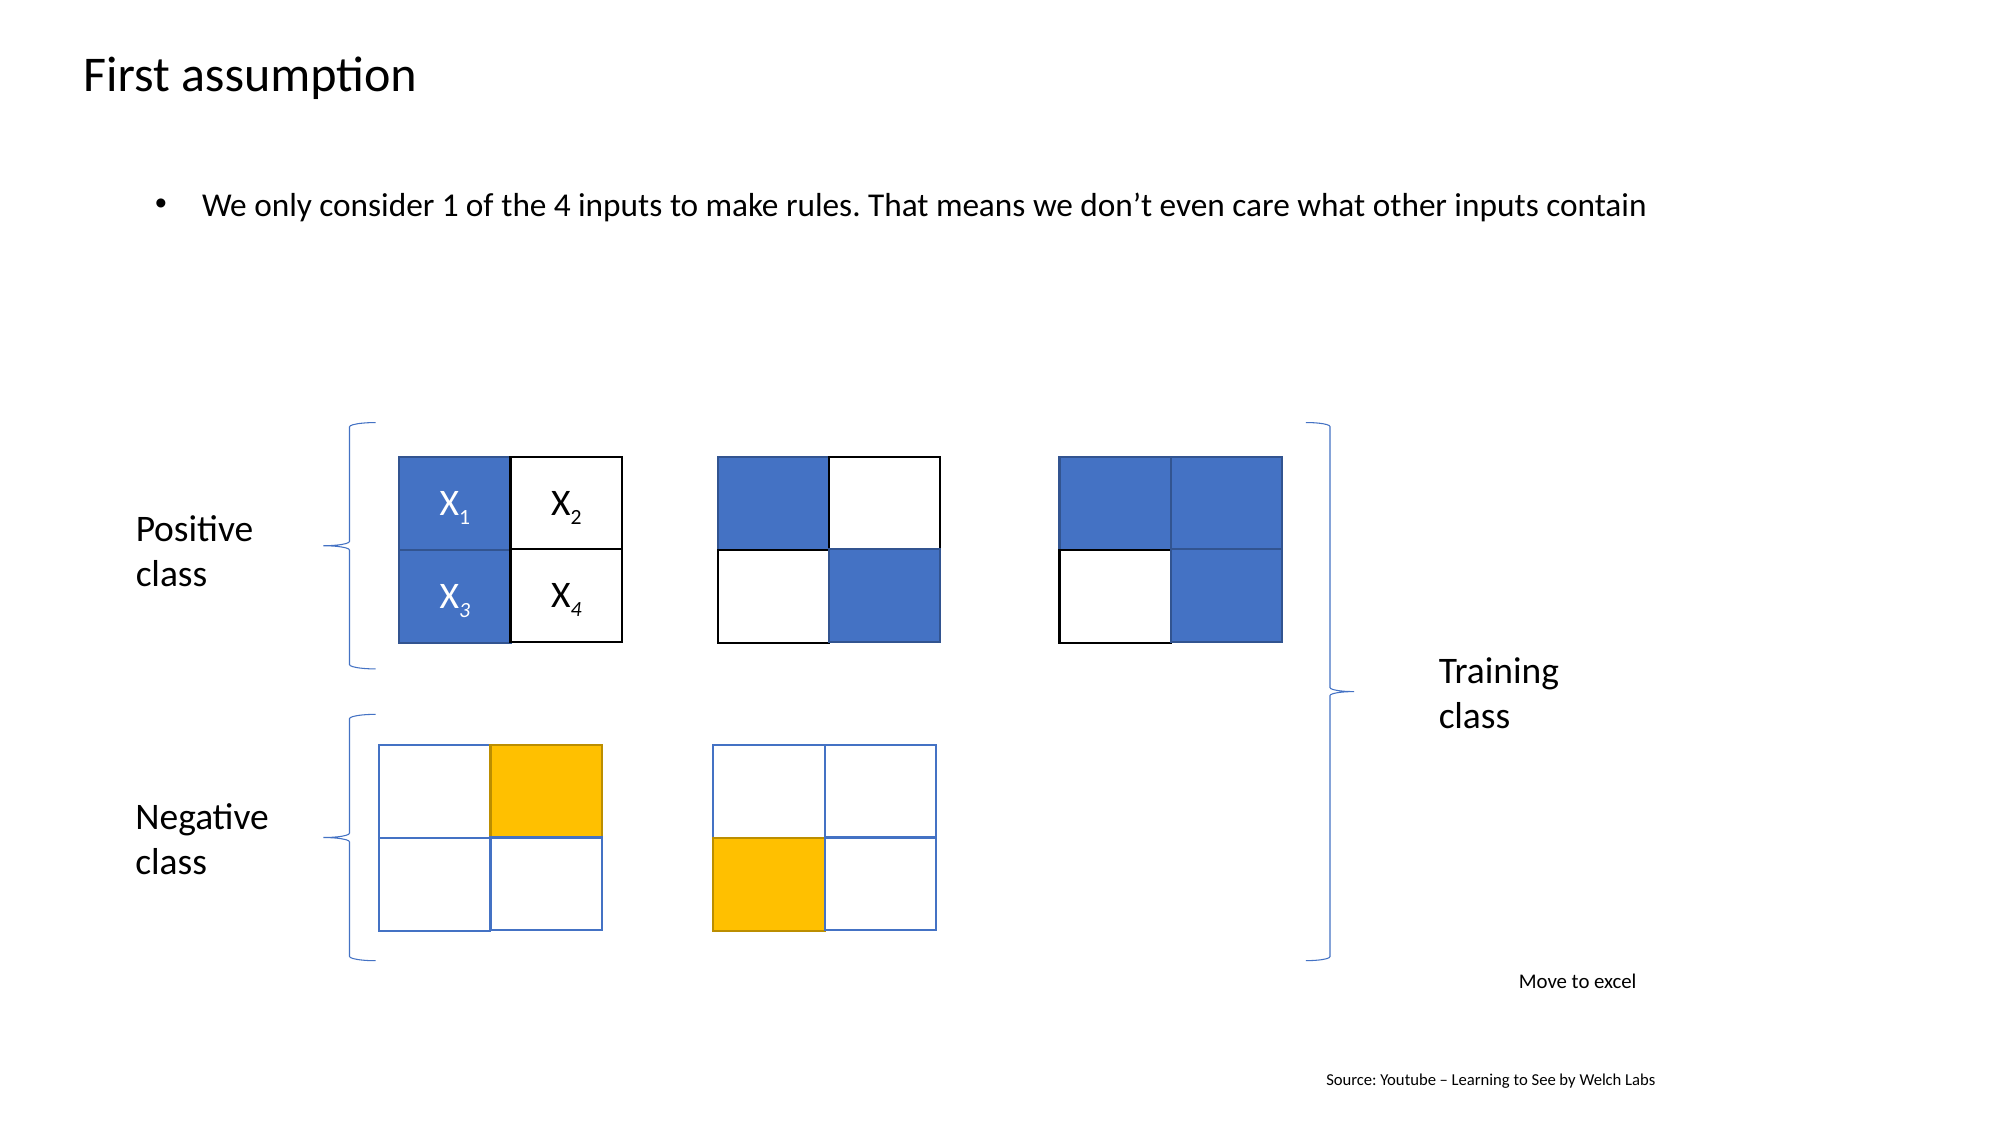

# First assumption
We only consider 1 of the 4 inputs to make rules. That means we don’t even care what other inputs contain

X1
X2
X4
X3

Positive
class
Training
class

Negative
class
Move to excel
Source: Youtube – Learning to See by Welch Labs